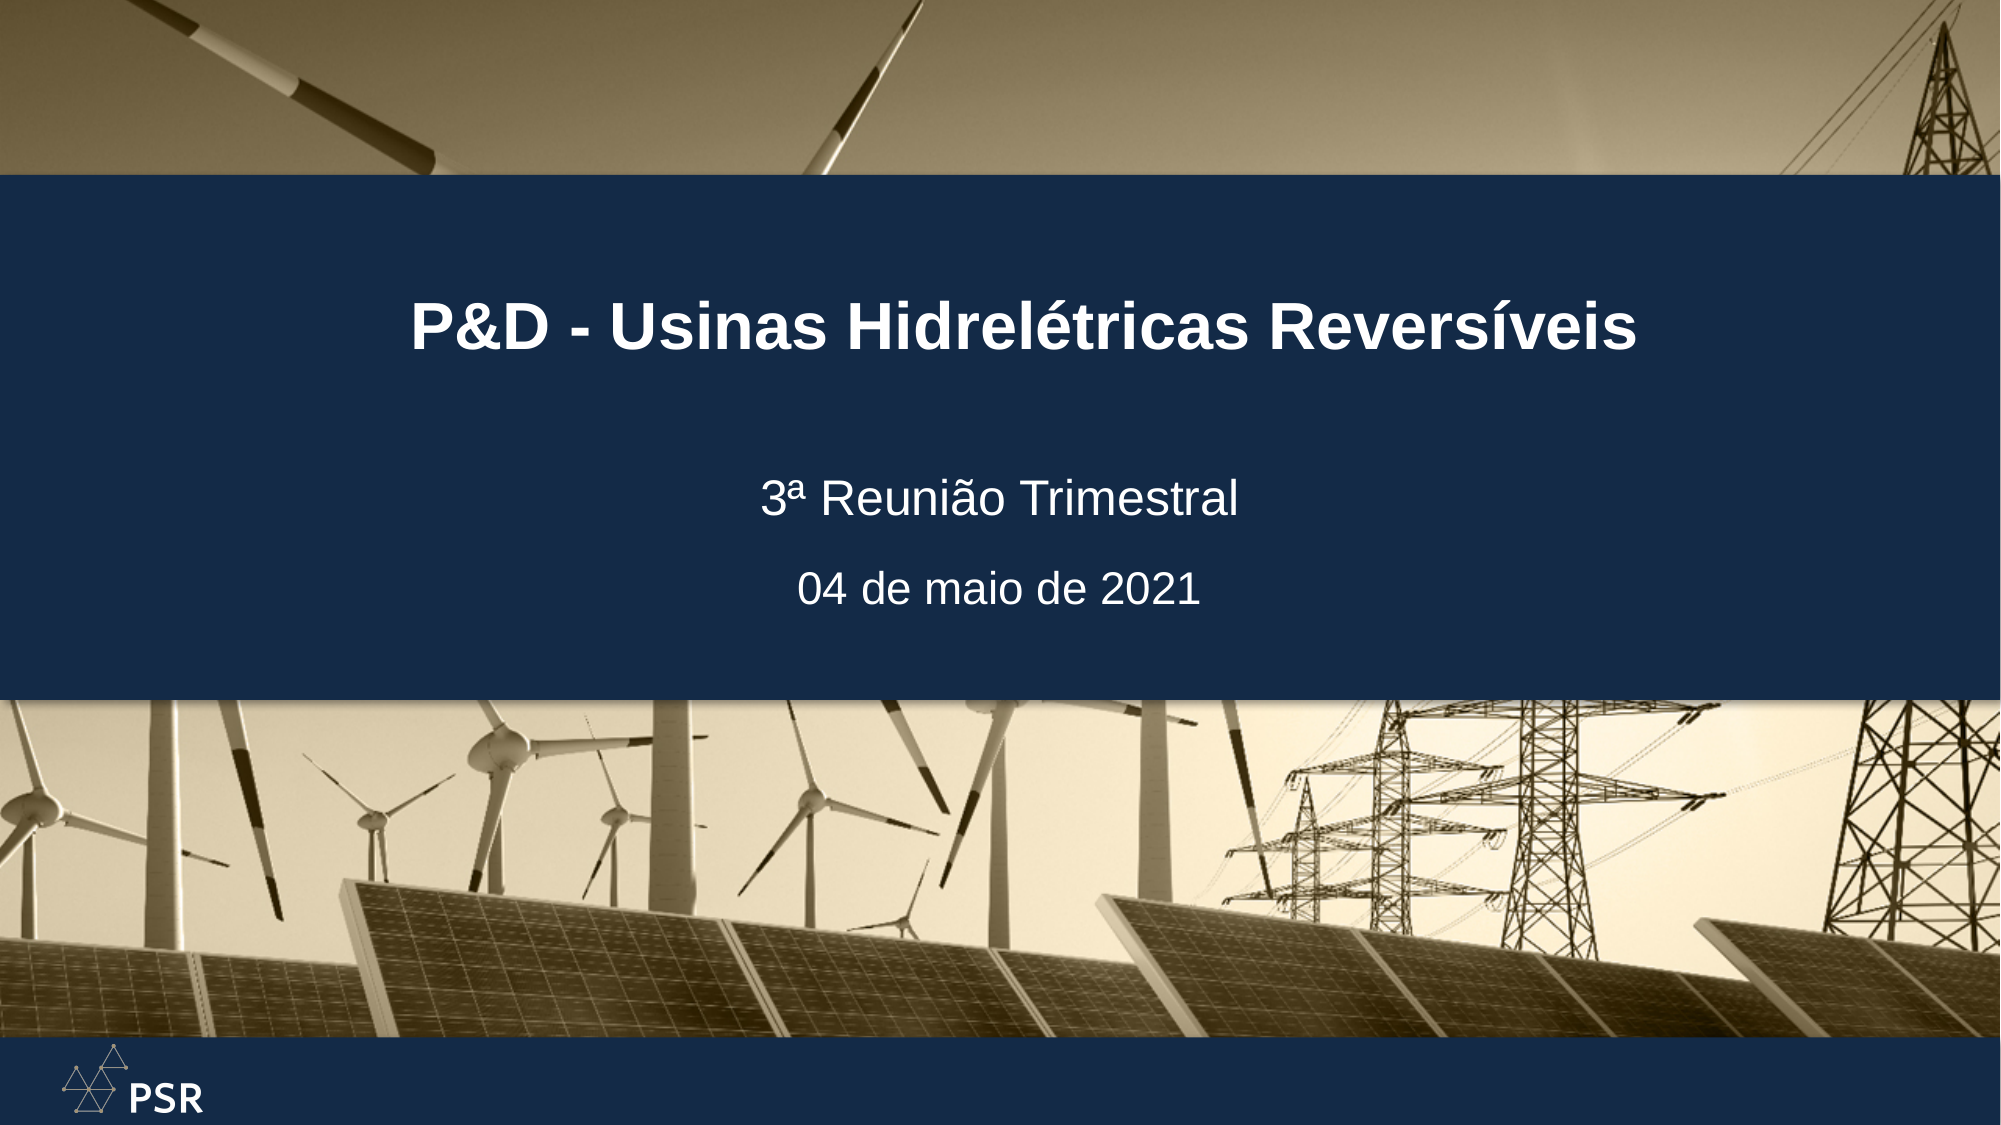

# P&D - Usinas Hidrelétricas Reversíveis
3ª Reunião Trimestral
04 de maio de 2021